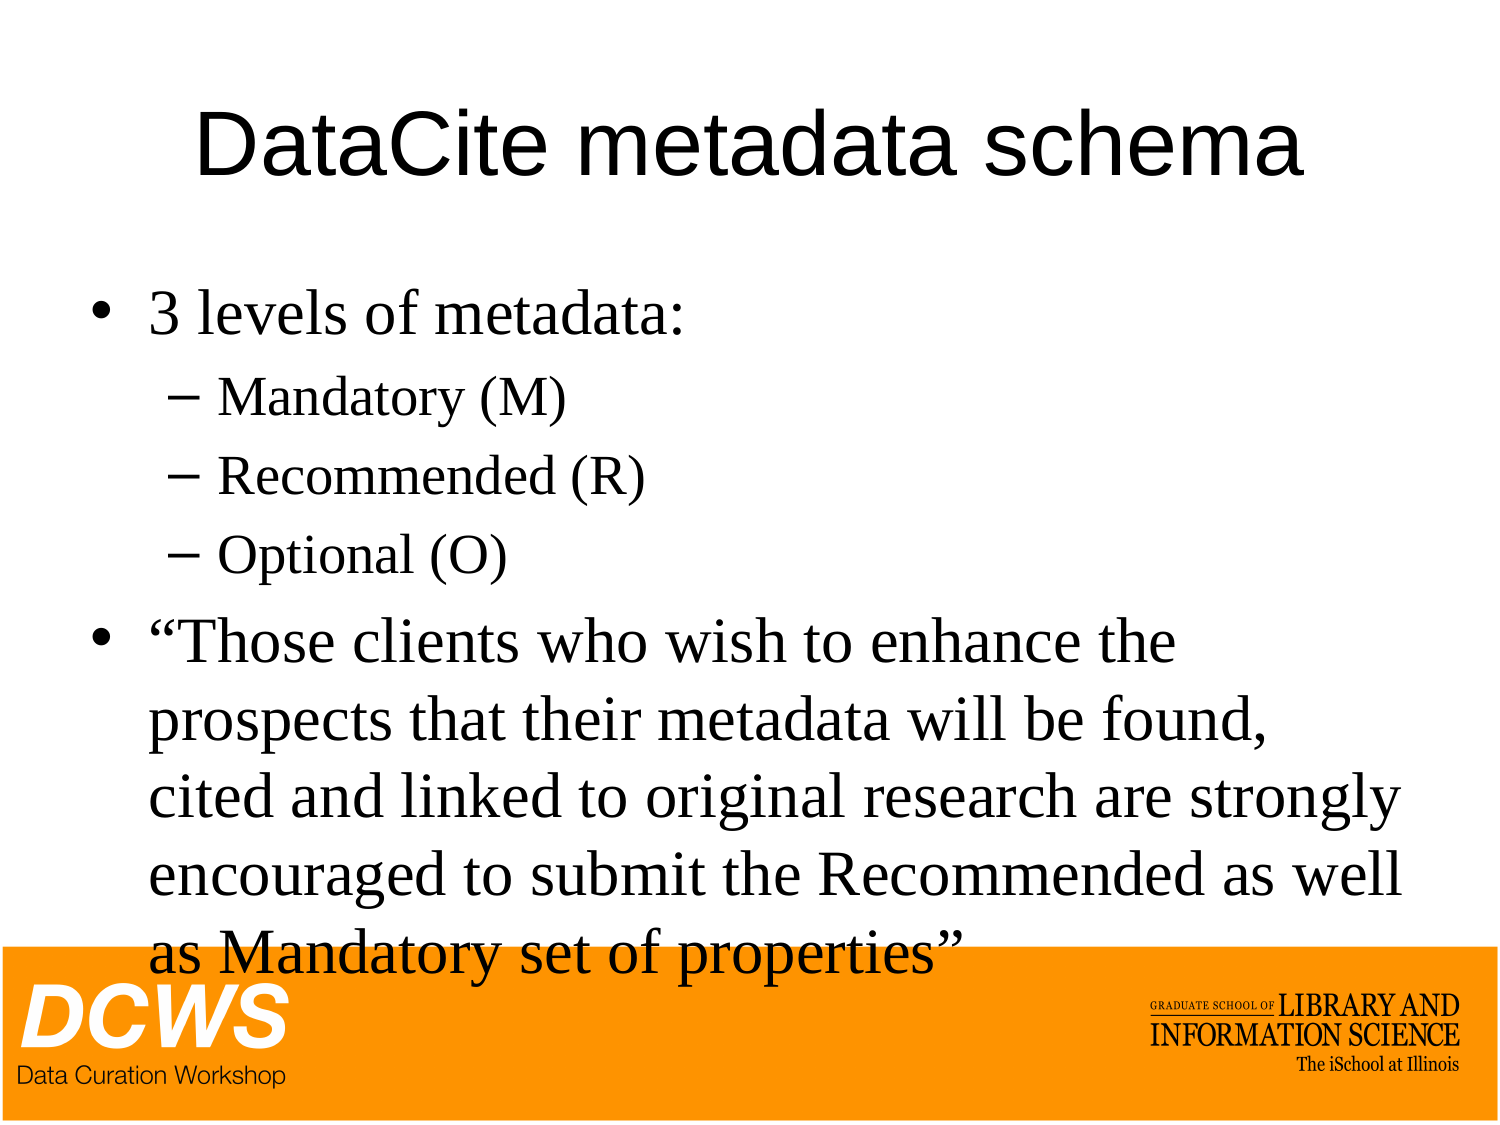

# DataCite metadata schema
3 levels of metadata:
Mandatory (M)
Recommended (R)
Optional (O)
“Those clients who wish to enhance the prospects that their metadata will be found, cited and linked to original research are strongly encouraged to submit the Recommended as well as Mandatory set of properties”